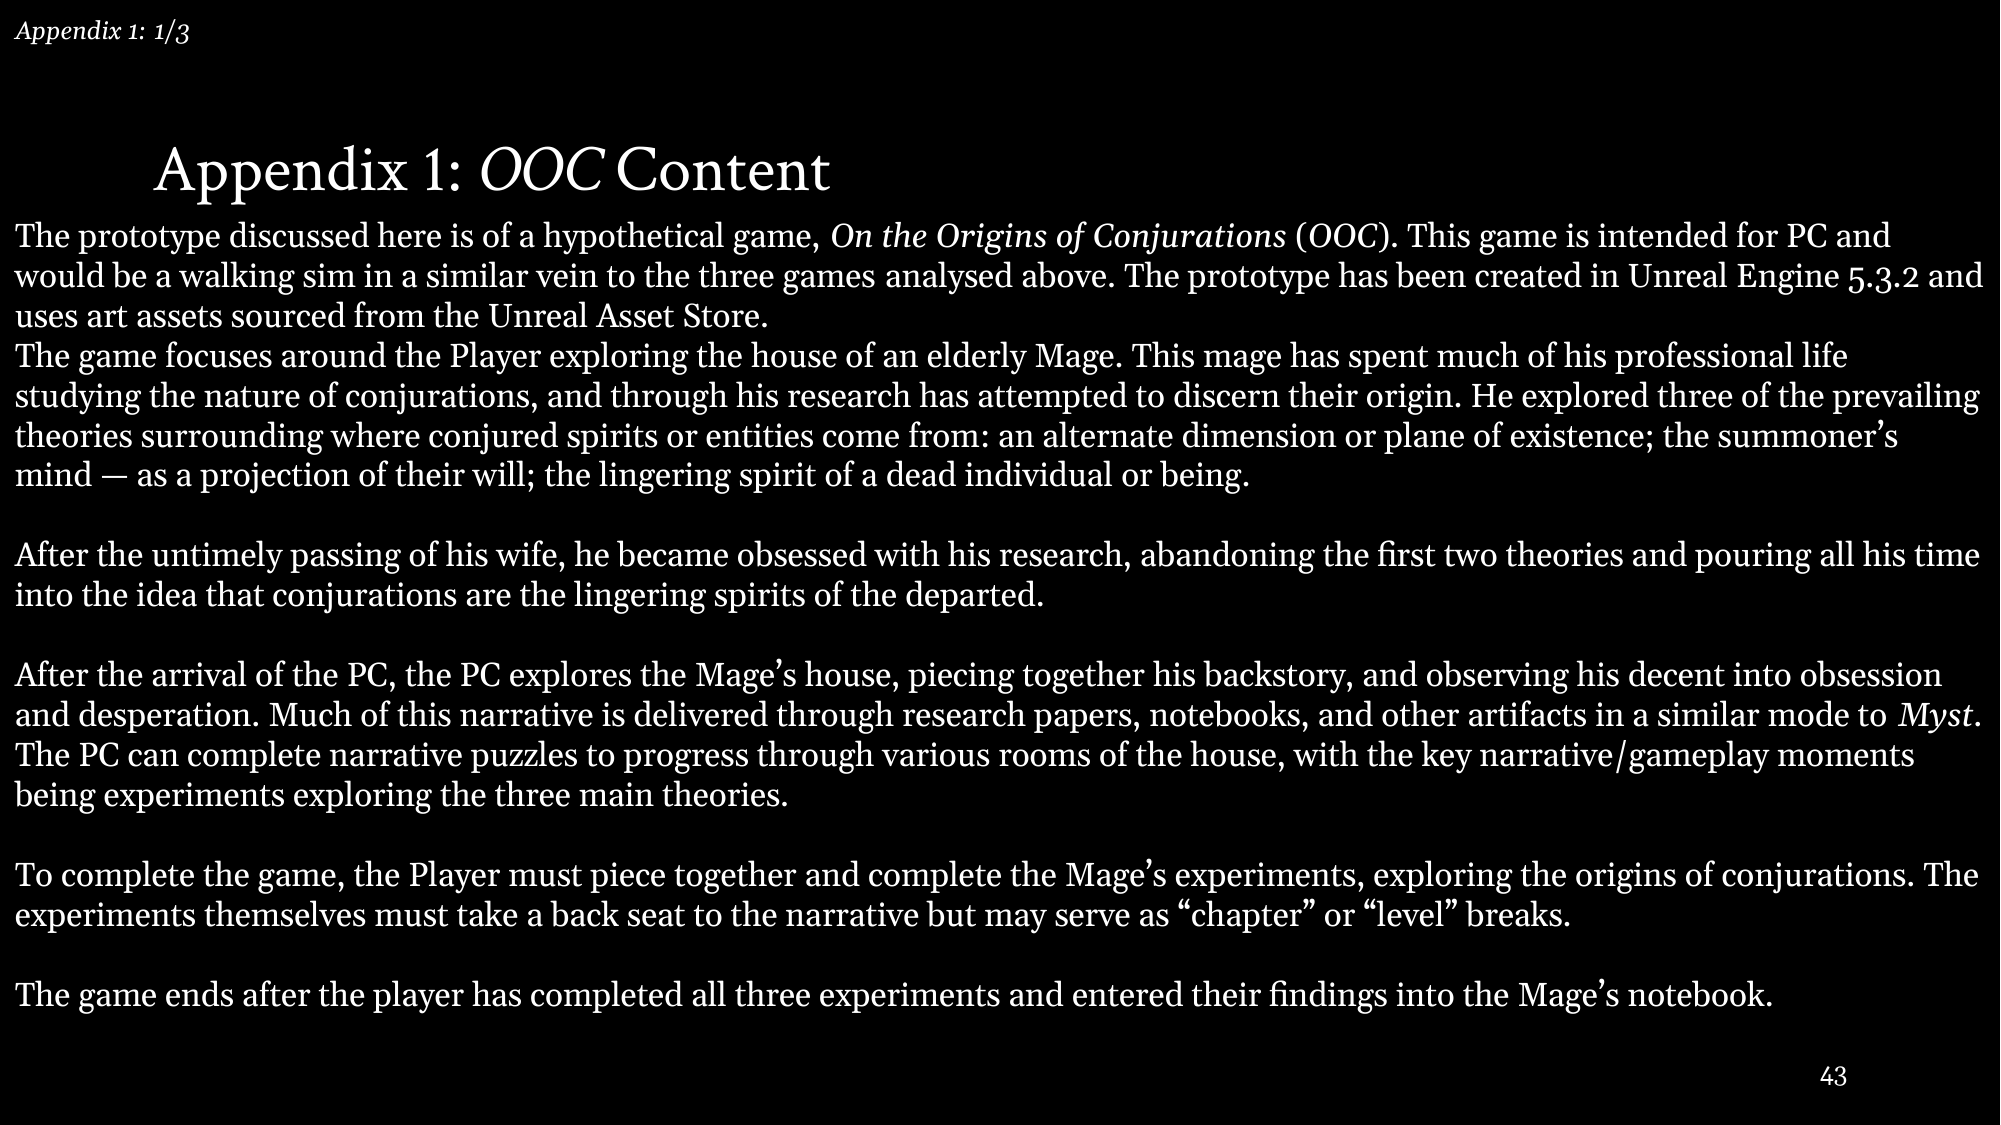

Appendix 1: 1/3
# Appendix 1: OOC Content
The prototype discussed here is of a hypothetical game, On the Origins of Conjurations (OOC). This game is intended for PC and would be a walking sim in a similar vein to the three games analysed above. The prototype has been created in Unreal Engine 5.3.2 and uses art assets sourced from the Unreal Asset Store.
The game focuses around the Player exploring the house of an elderly Mage. This mage has spent much of his professional life studying the nature of conjurations, and through his research has attempted to discern their origin. He explored three of the prevailing theories surrounding where conjured spirits or entities come from: an alternate dimension or plane of existence; the summoner’s mind — as a projection of their will; the lingering spirit of a dead individual or being.

After the untimely passing of his wife, he became obsessed with his research, abandoning the first two theories and pouring all his time into the idea that conjurations are the lingering spirits of the departed.

After the arrival of the PC, the PC explores the Mage’s house, piecing together his backstory, and observing his decent into obsession and desperation. Much of this narrative is delivered through research papers, notebooks, and other artifacts in a similar mode to Myst. The PC can complete narrative puzzles to progress through various rooms of the house, with the key narrative/gameplay moments being experiments exploring the three main theories.

To complete the game, the Player must piece together and complete the Mage’s experiments, exploring the origins of conjurations. The experiments themselves must take a back seat to the narrative but may serve as “chapter” or “level” breaks.

The game ends after the player has completed all three experiments and entered their findings into the Mage’s notebook.
43